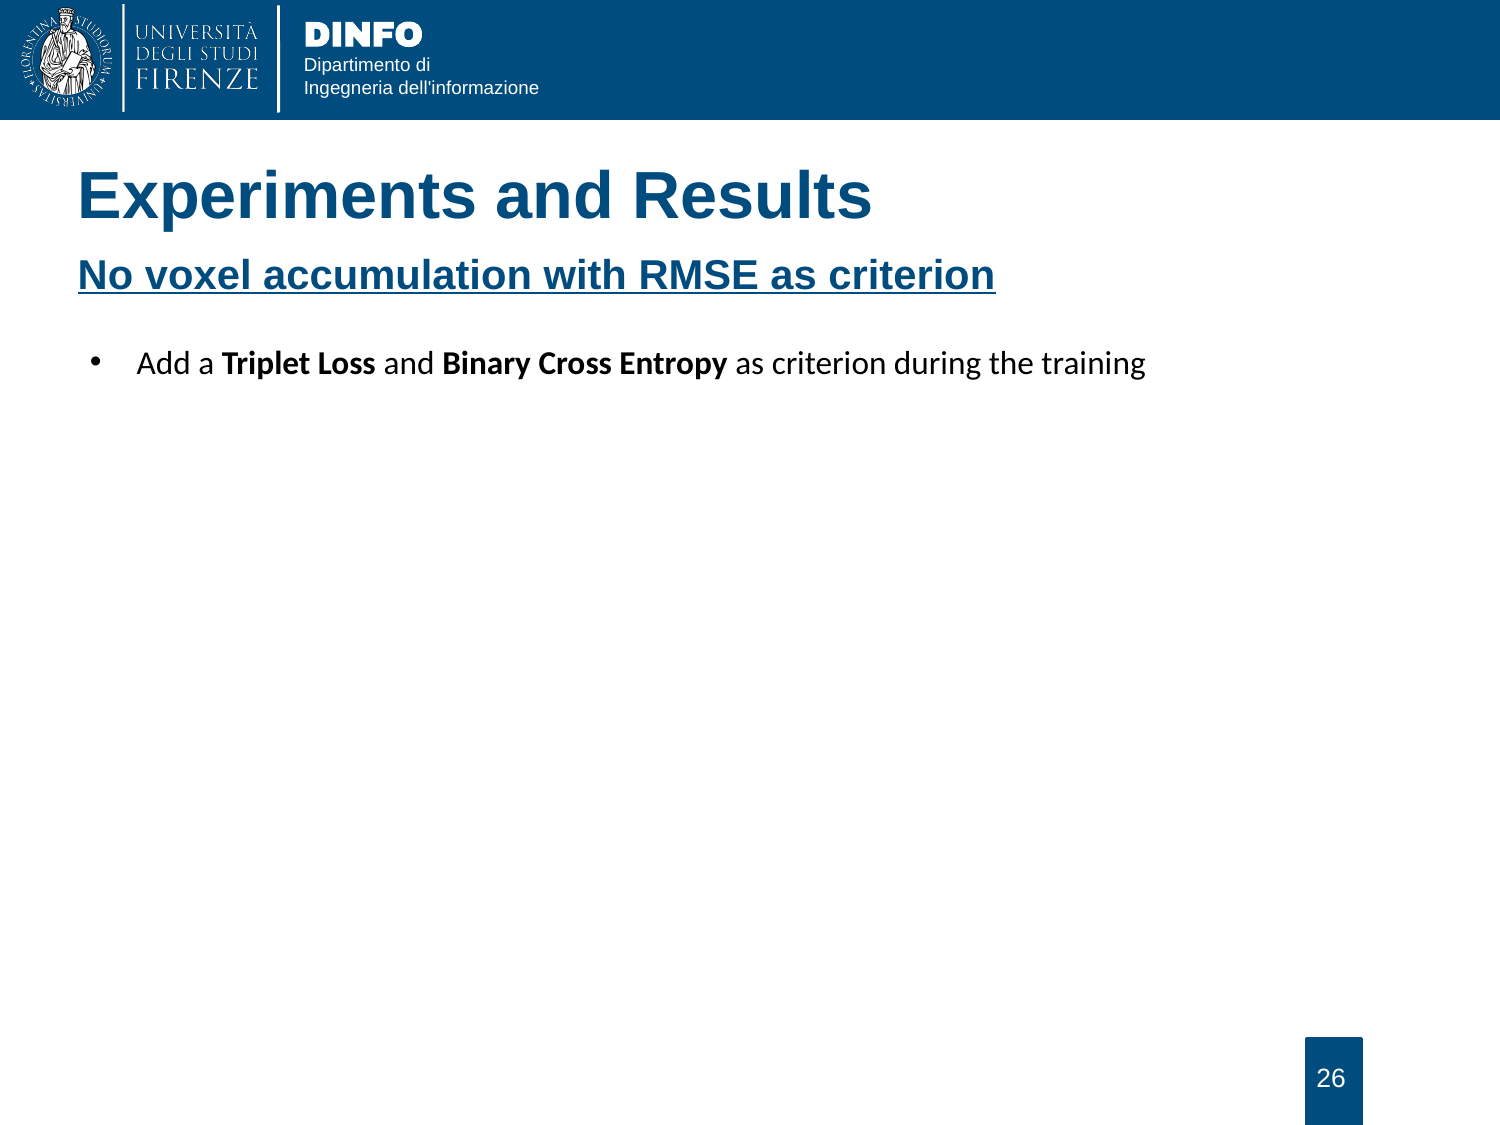

Experiments and Results

No voxel accumulation with RMSE as criterion
Add a Triplet Loss and Binary Cross Entropy as criterion during the training

26